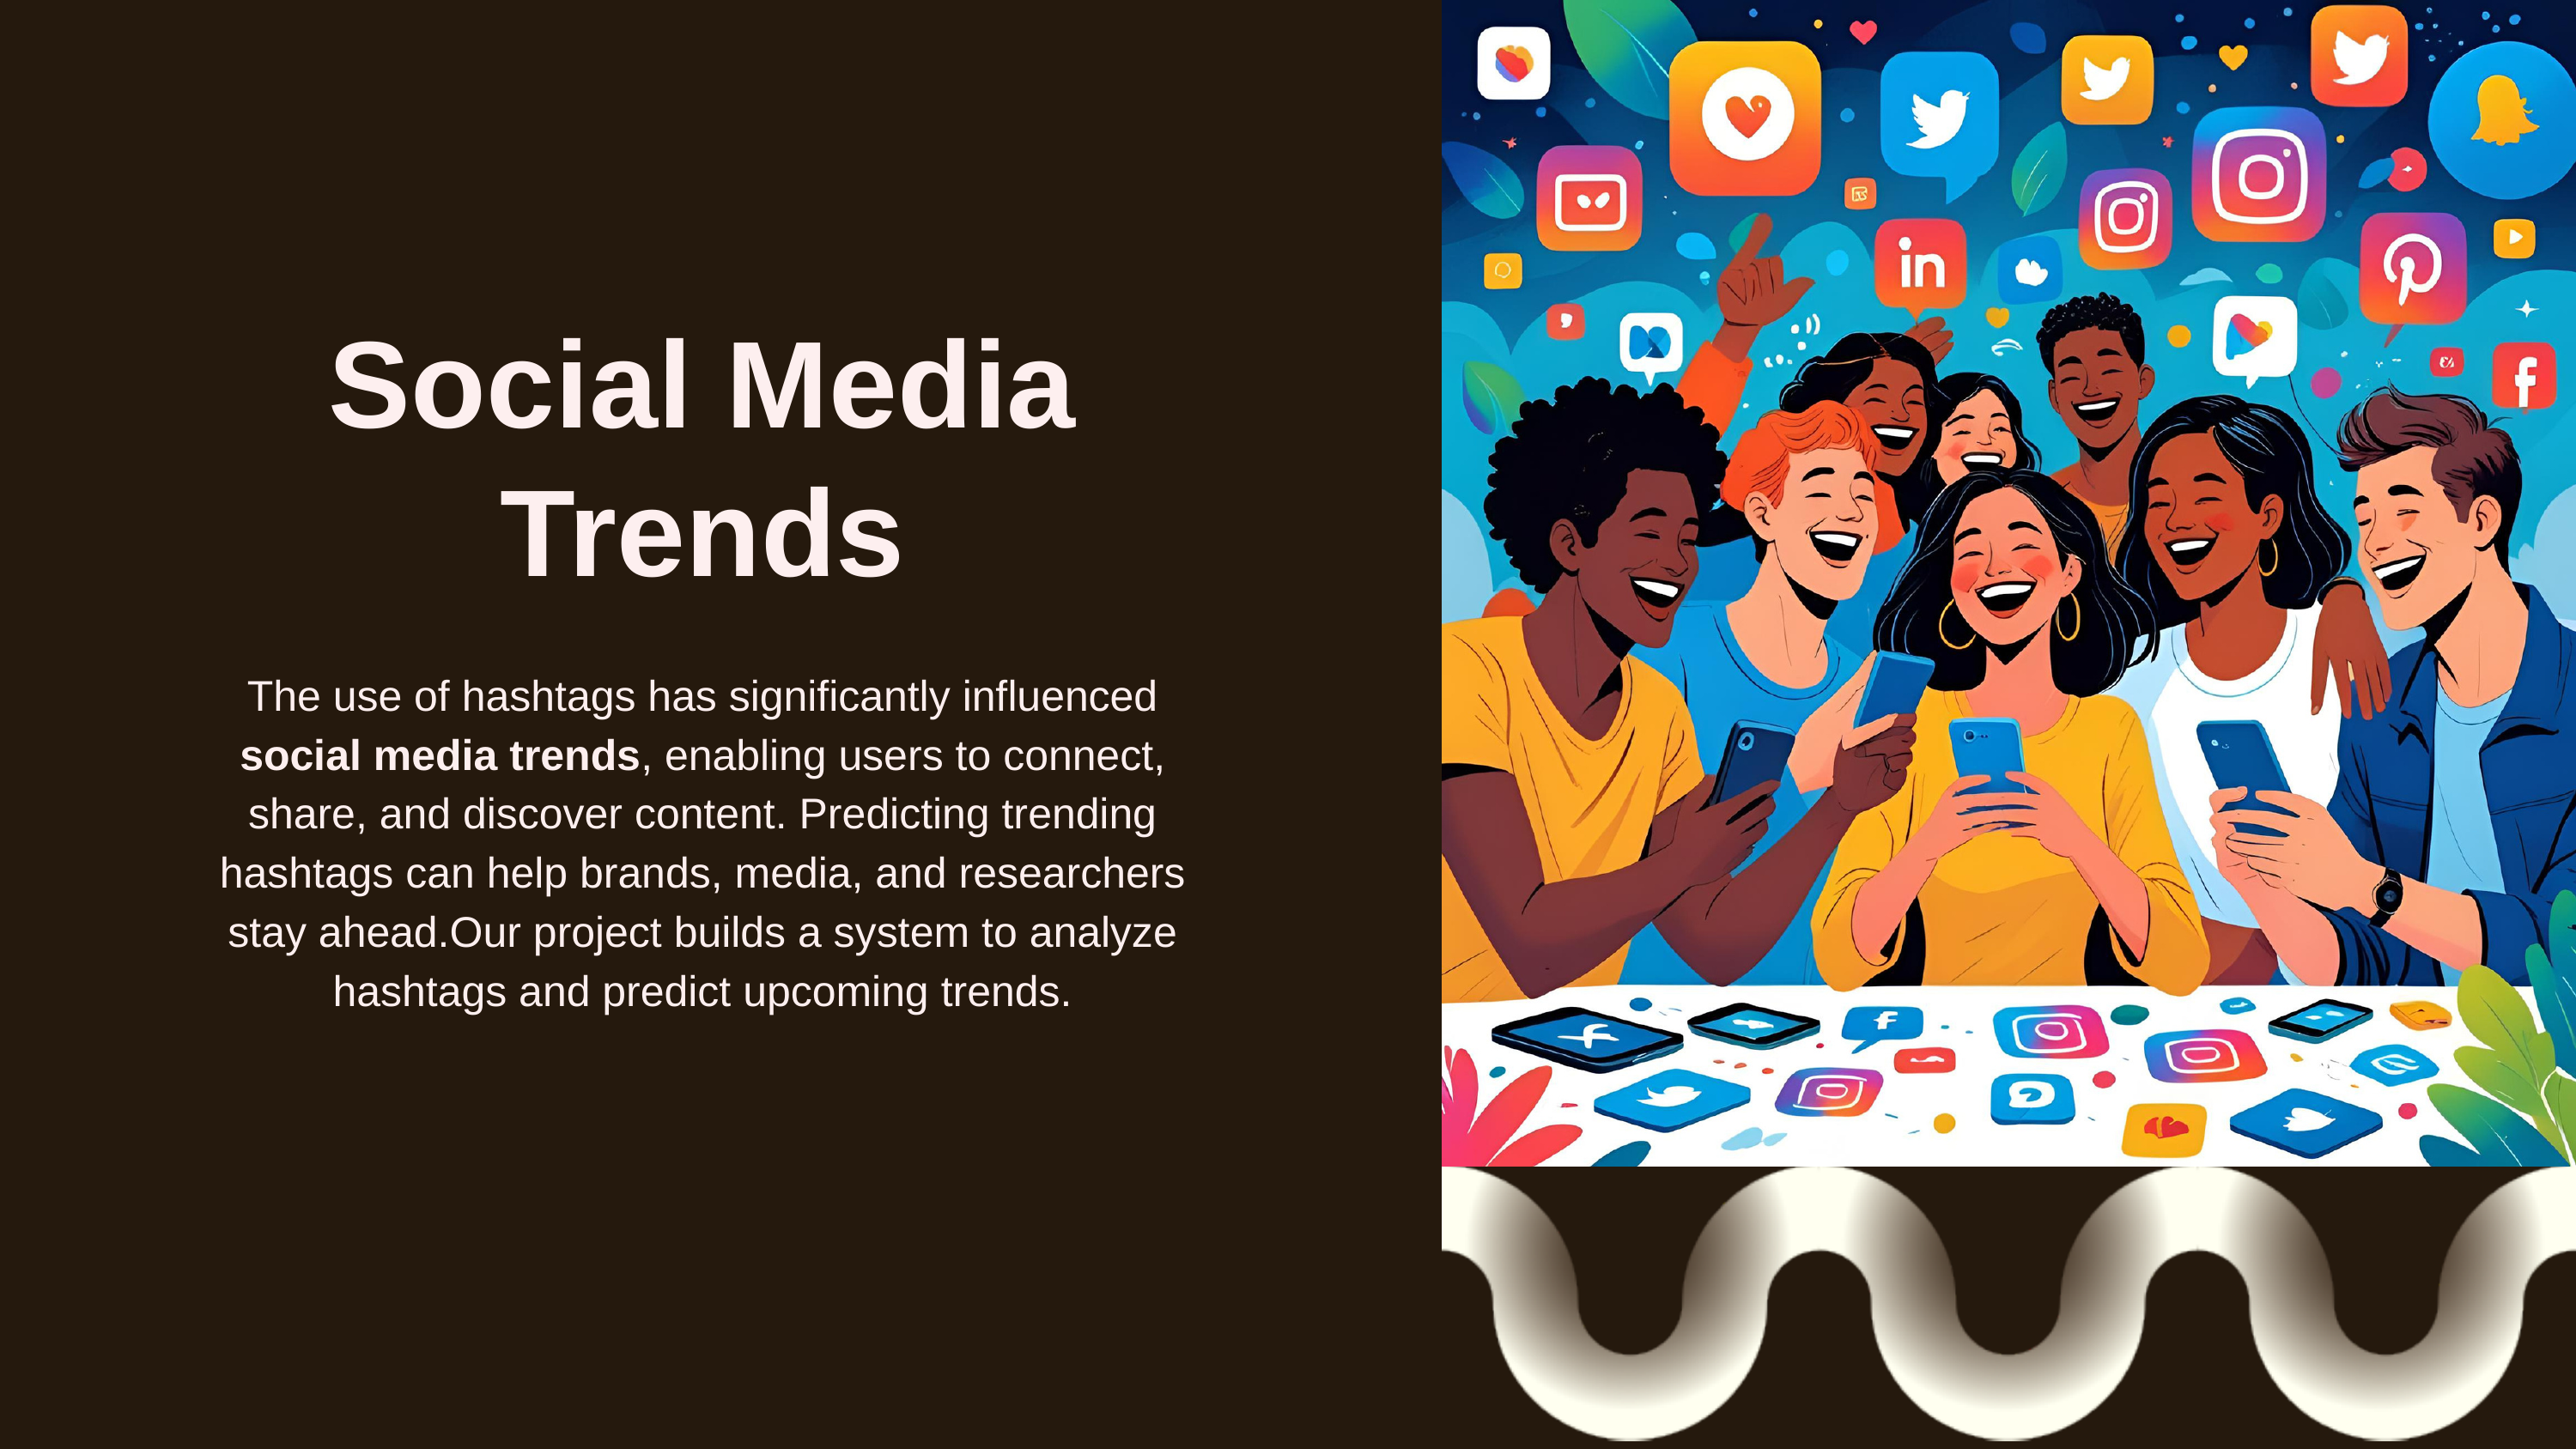

Social Media Trends
The use of hashtags has significantly influenced social media trends, enabling users to connect, share, and discover content. Predicting trending hashtags can help brands, media, and researchers stay ahead.Our project builds a system to analyze hashtags and predict upcoming trends.